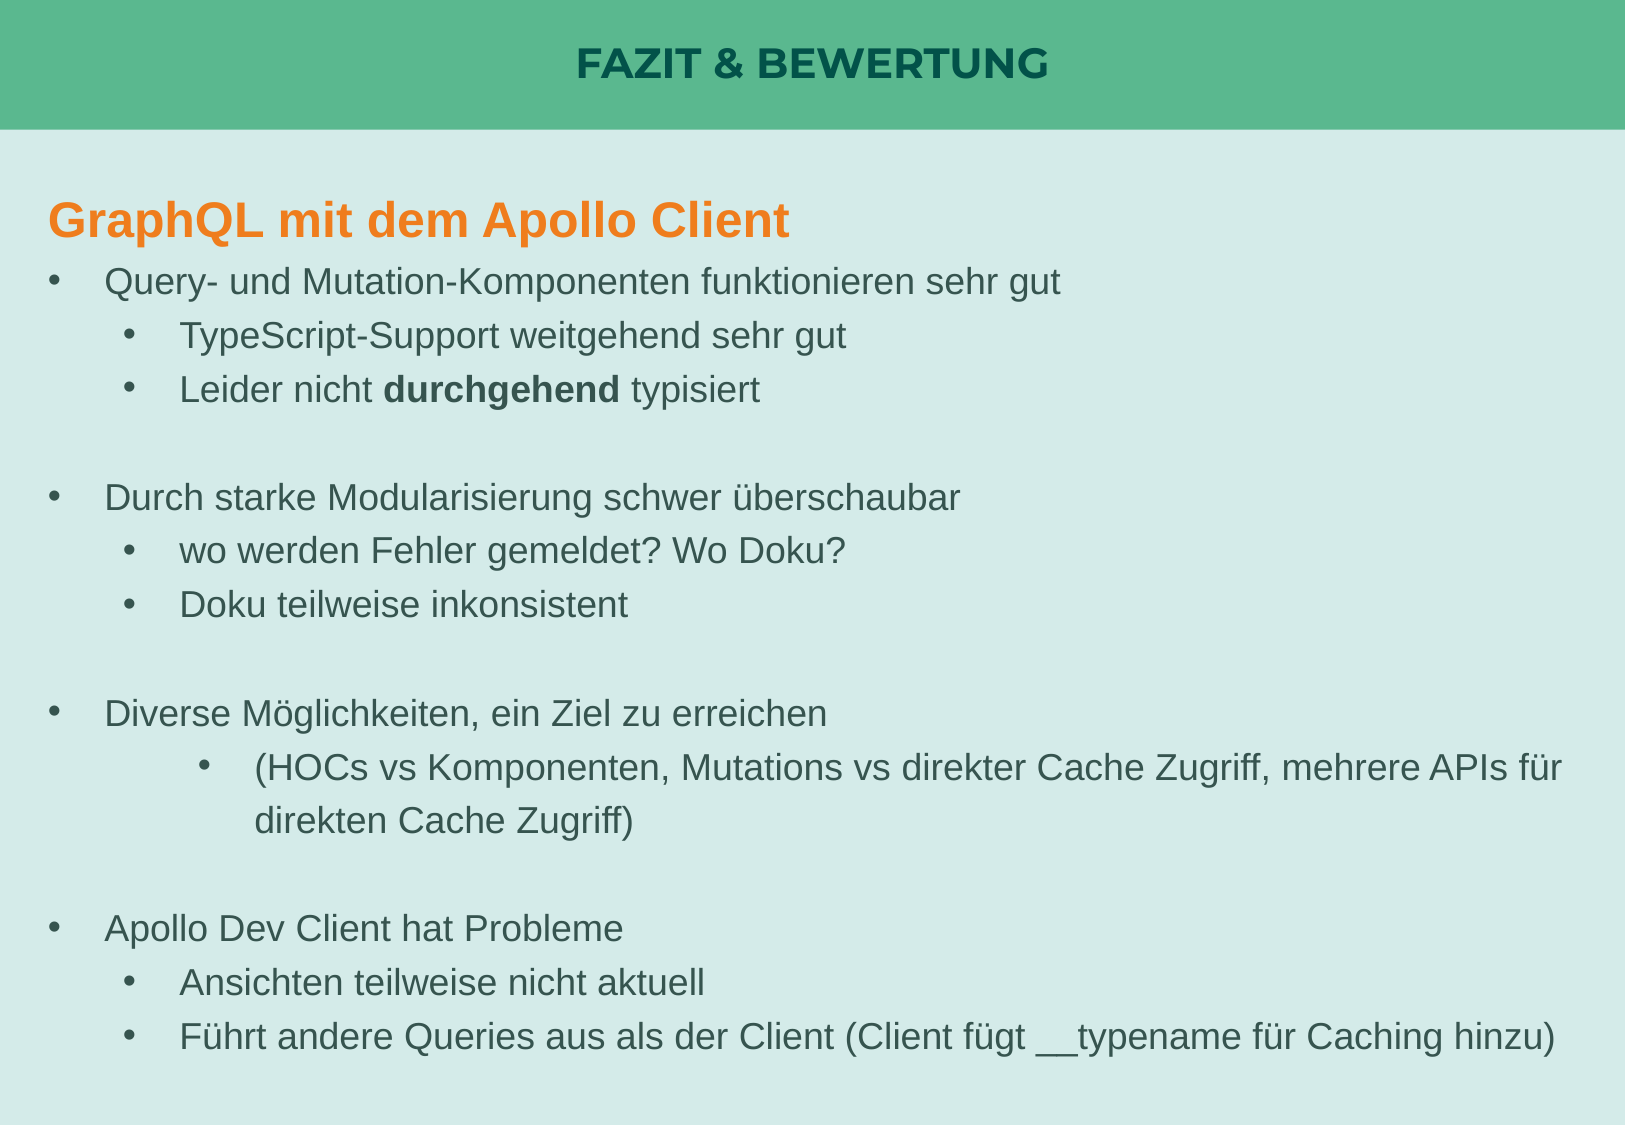

# Fazit & Bewertung
GraphQL mit dem Apollo Client
Query- und Mutation-Komponenten funktionieren sehr gut
TypeScript-Support weitgehend sehr gut
Leider nicht durchgehend typisiert

Durch starke Modularisierung schwer überschaubar
wo werden Fehler gemeldet? Wo Doku?
Doku teilweise inkonsistent

Diverse Möglichkeiten, ein Ziel zu erreichen
(HOCs vs Komponenten, Mutations vs direkter Cache Zugriff, mehrere APIs für direkten Cache Zugriff)

Apollo Dev Client hat Probleme
Ansichten teilweise nicht aktuell
Führt andere Queries aus als der Client (Client fügt __typename für Caching hinzu)